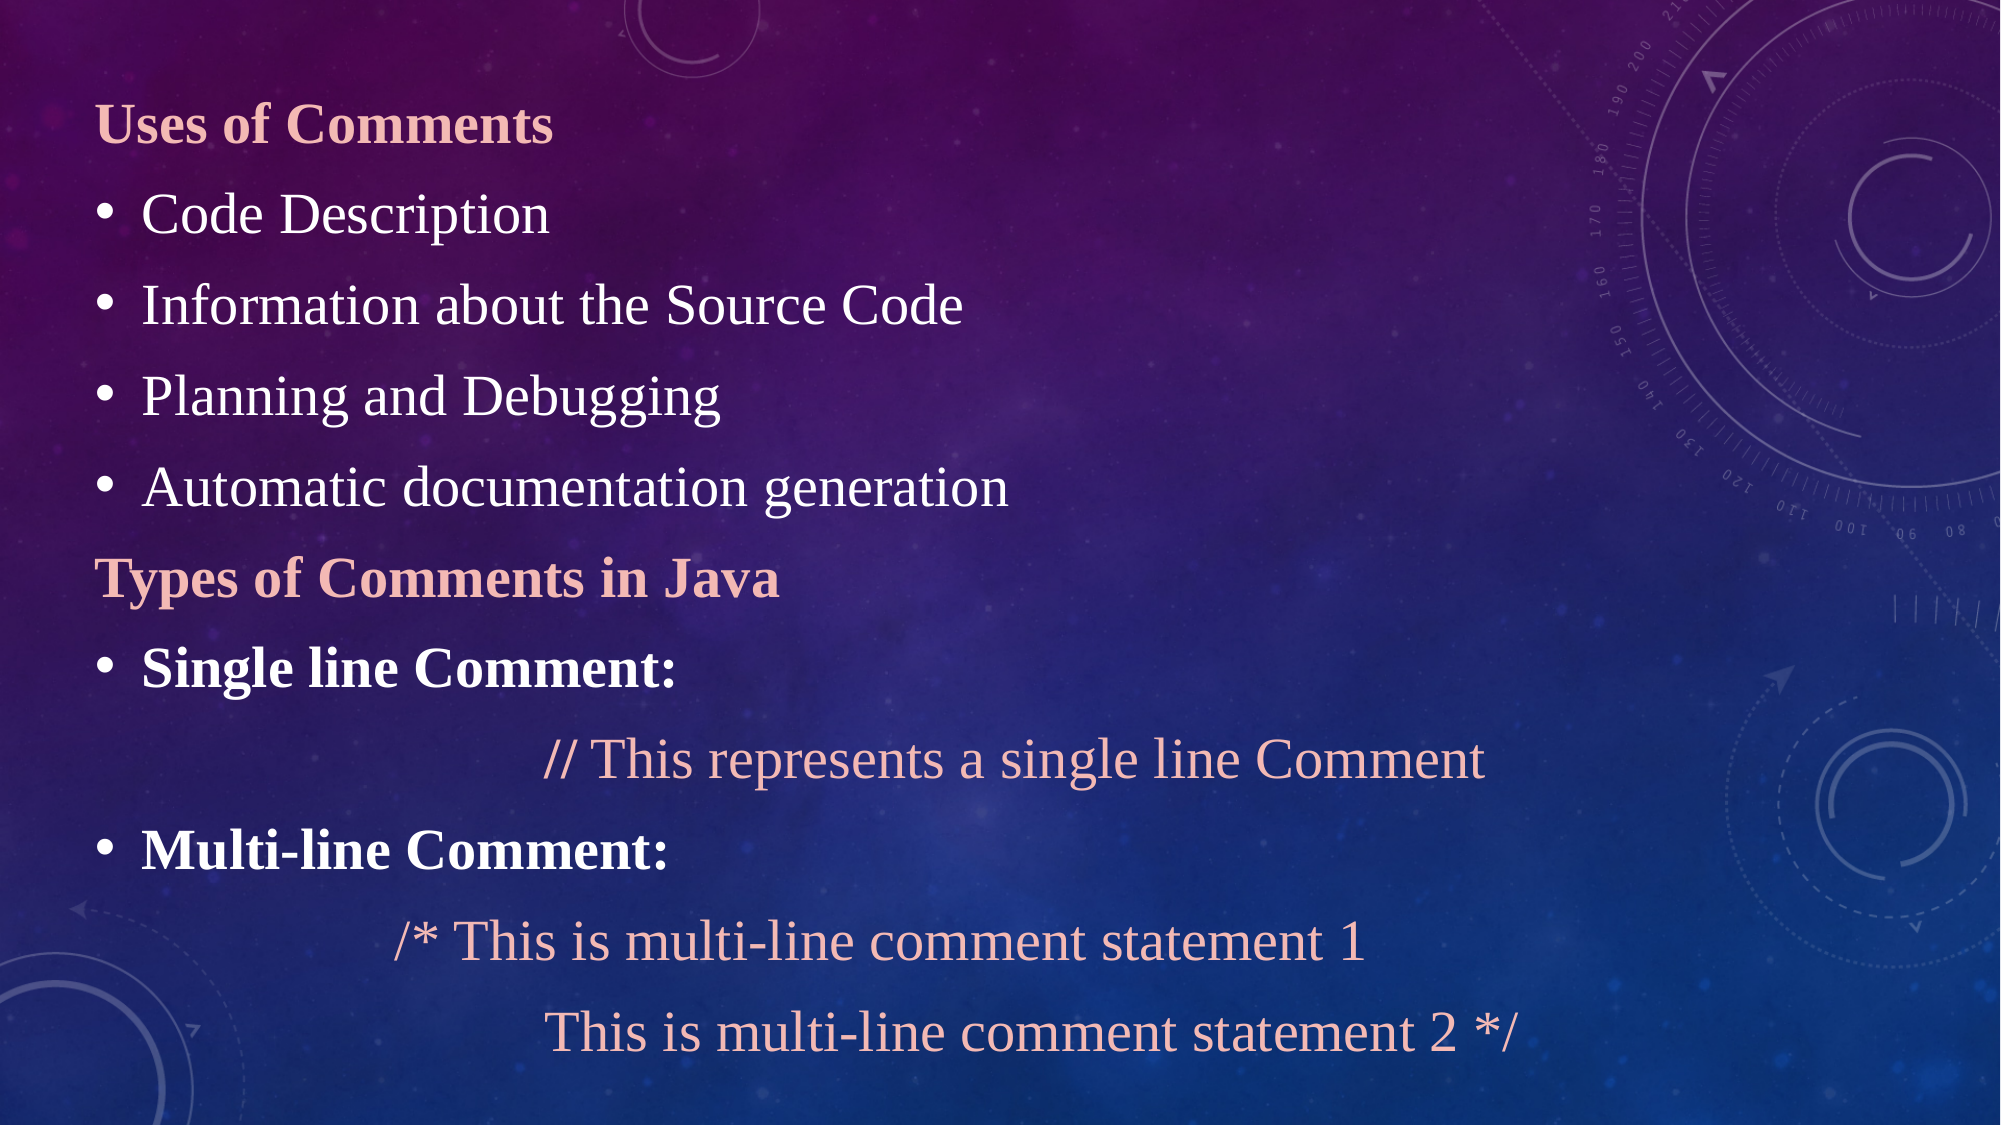

Uses of Comments
Code Description
Information about the Source Code
Planning and Debugging
Automatic documentation generation
Types of Comments in Java
Single line Comment:
			// This represents a single line Comment
Multi-line Comment:
		/* This is multi-line comment statement 1
			This is multi-line comment statement 2 */